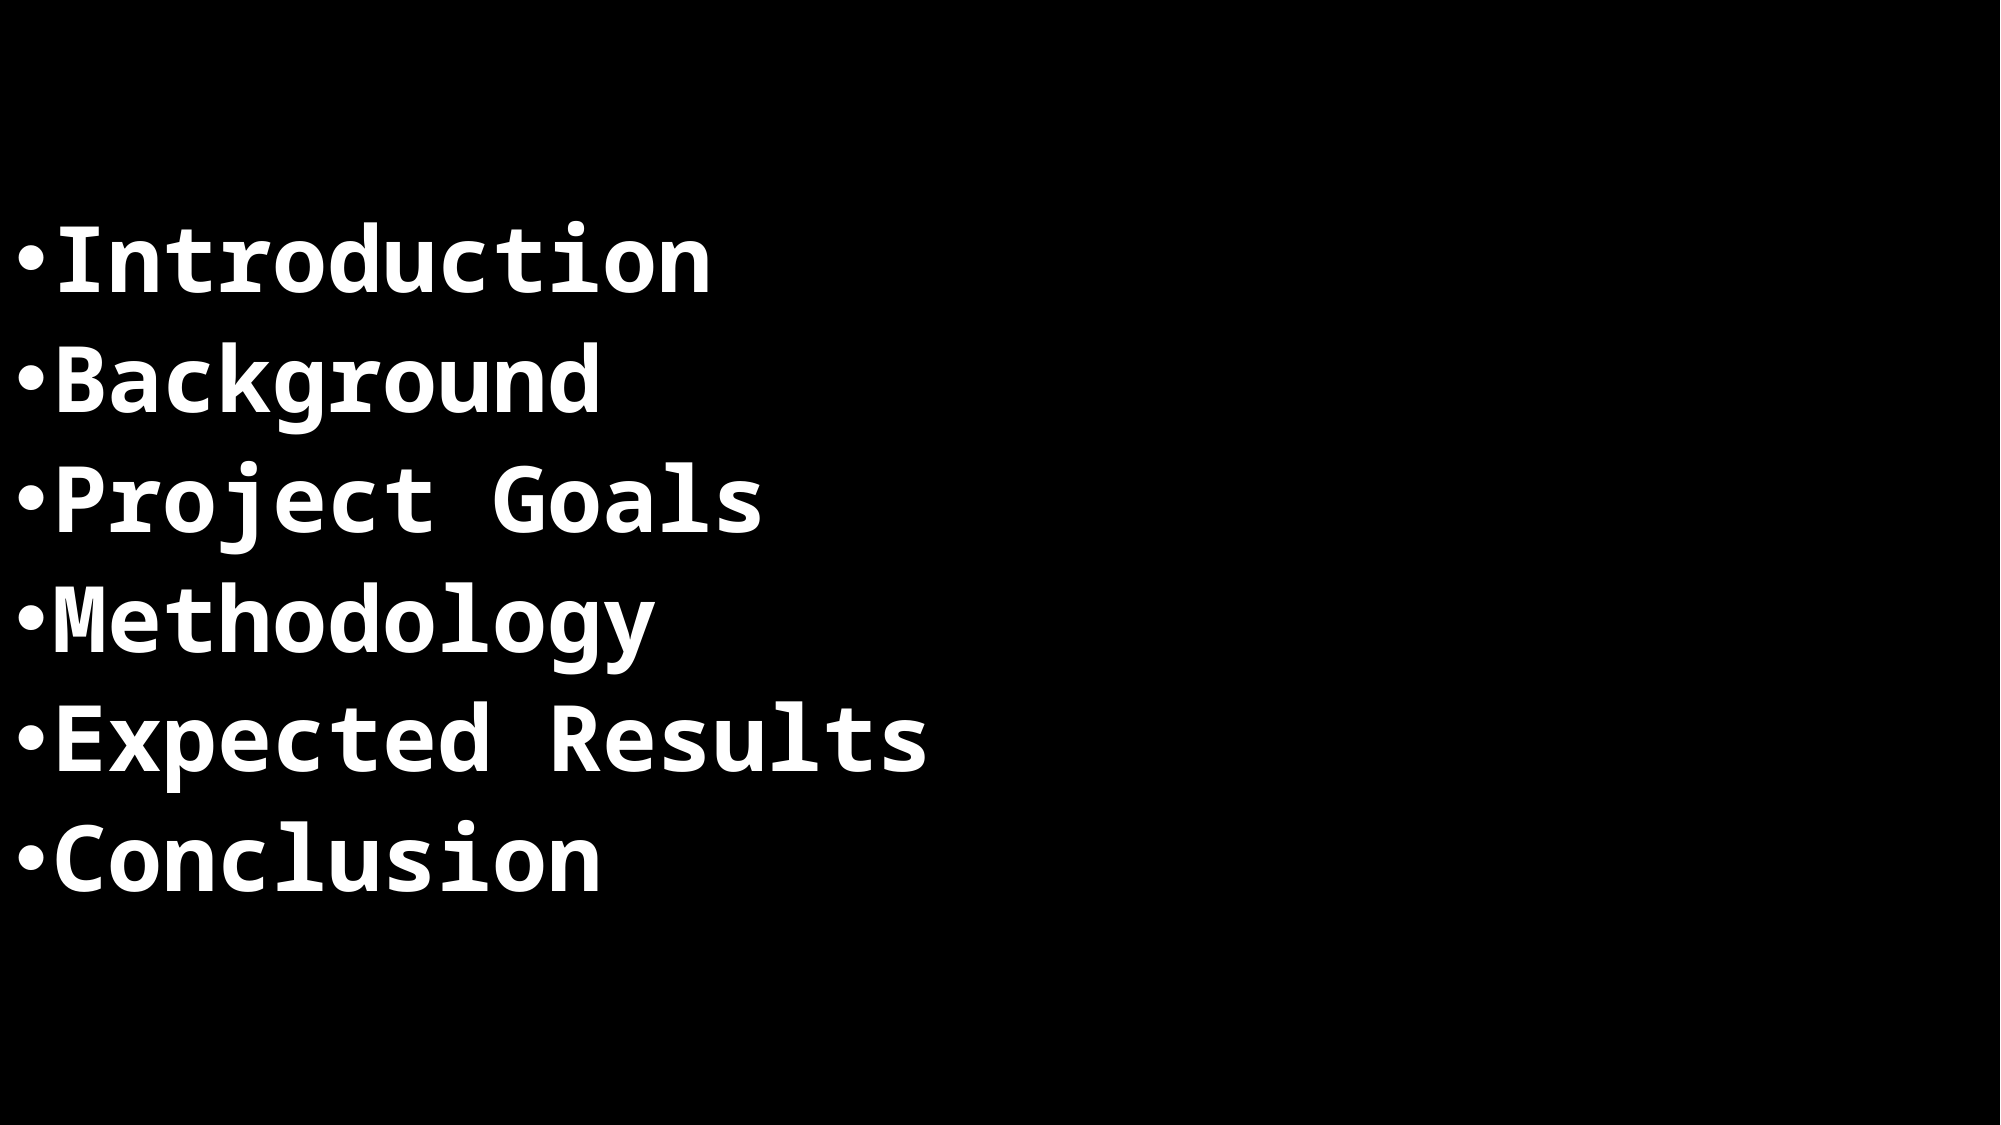

Introduction
Background
Project Goals
Methodology
Expected Results
Conclusion